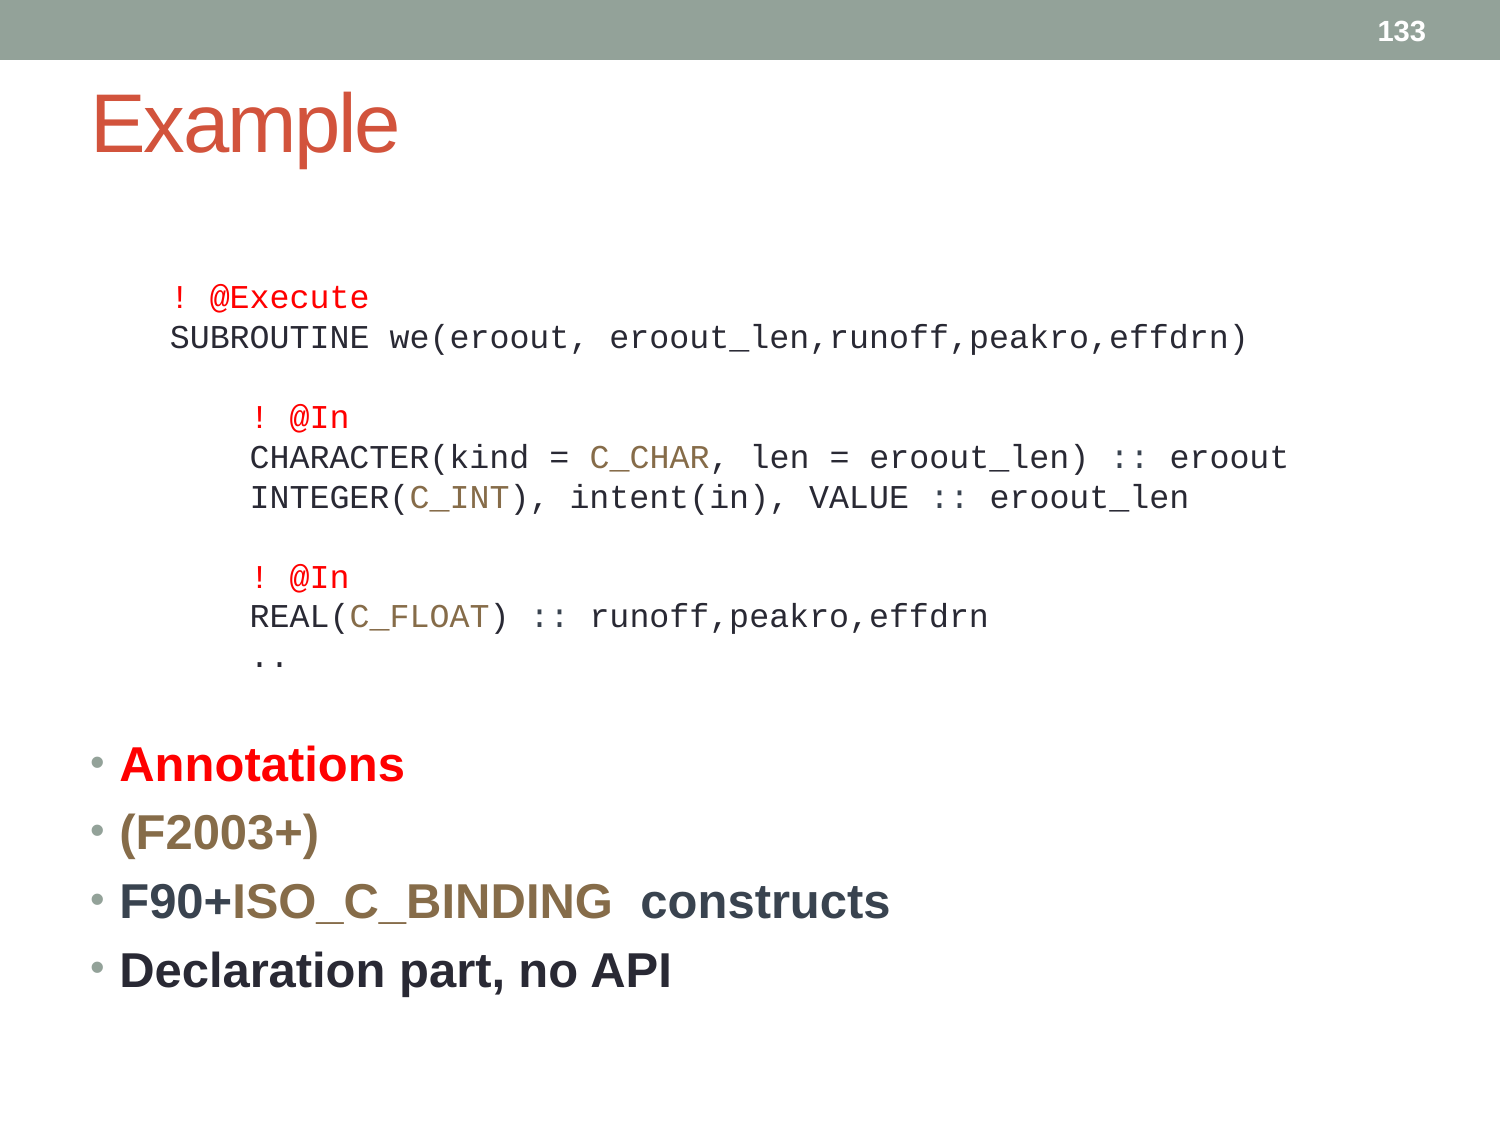

133
# Example

    ! @Execute
    SUBROUTINE we(eroout, eroout_len,runoff,peakro,effdrn)

        ! @In
        CHARACTER(kind = C_CHAR, len = eroout_len) :: eroout
        INTEGER(C_INT), intent(in), VALUE :: eroout_len

        ! @In
        REAL(C_FLOAT) :: runoff,peakro,effdrn
        ..
Annotations
(F2003+)
F90+ISO_C_BINDING  constructs
Declaration part, no API